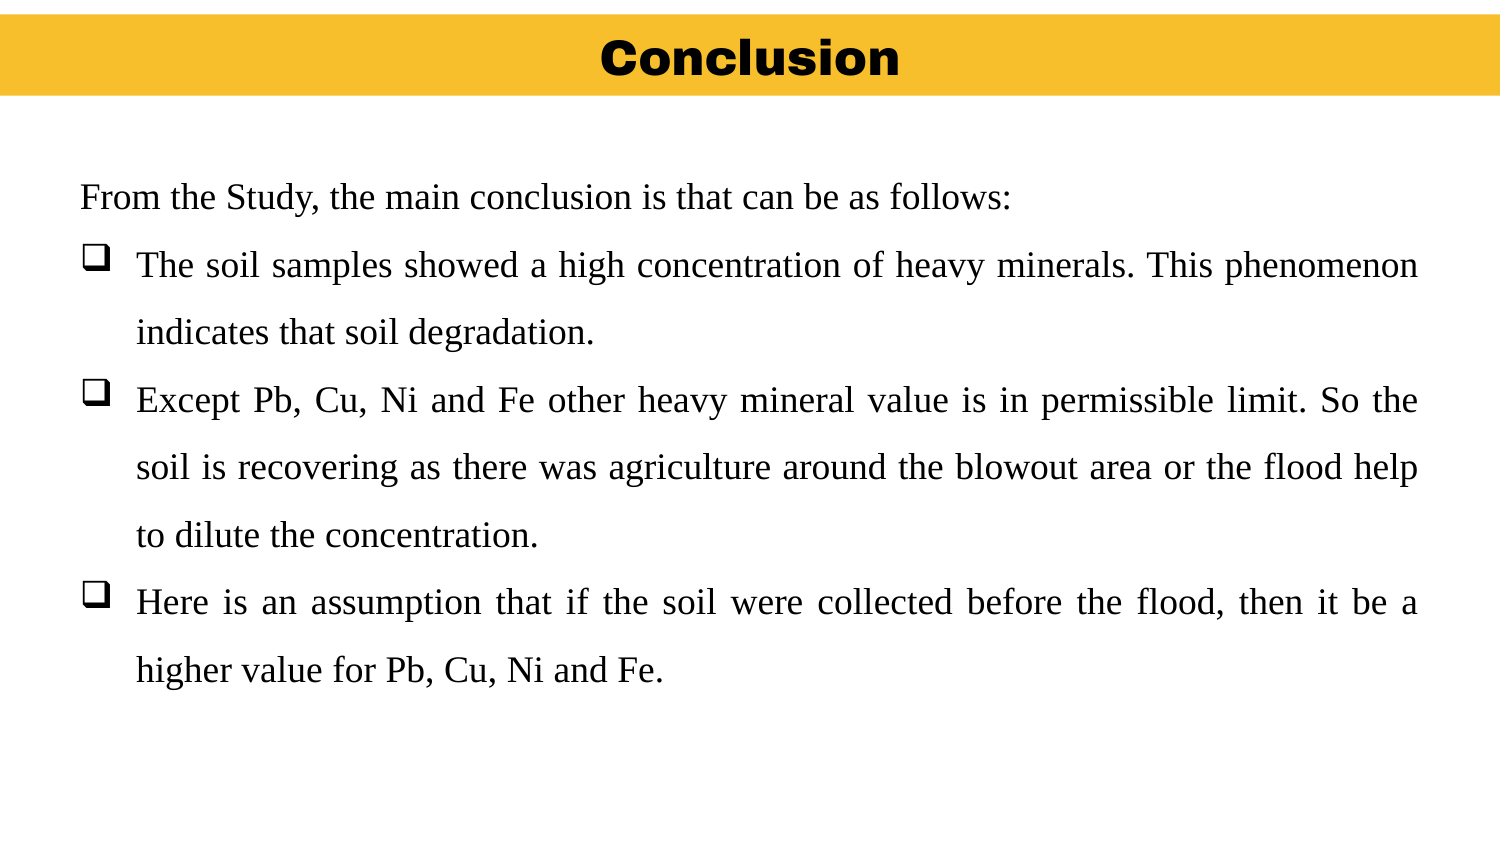

Conclusion
From the Study, the main conclusion is that can be as follows:
The soil samples showed a high concentration of heavy minerals. This phenomenon indicates that soil degradation.
Except Pb, Cu, Ni and Fe other heavy mineral value is in permissible limit. So the soil is recovering as there was agriculture around the blowout area or the flood help to dilute the concentration.
Here is an assumption that if the soil were collected before the flood, then it be a higher value for Pb, Cu, Ni and Fe.